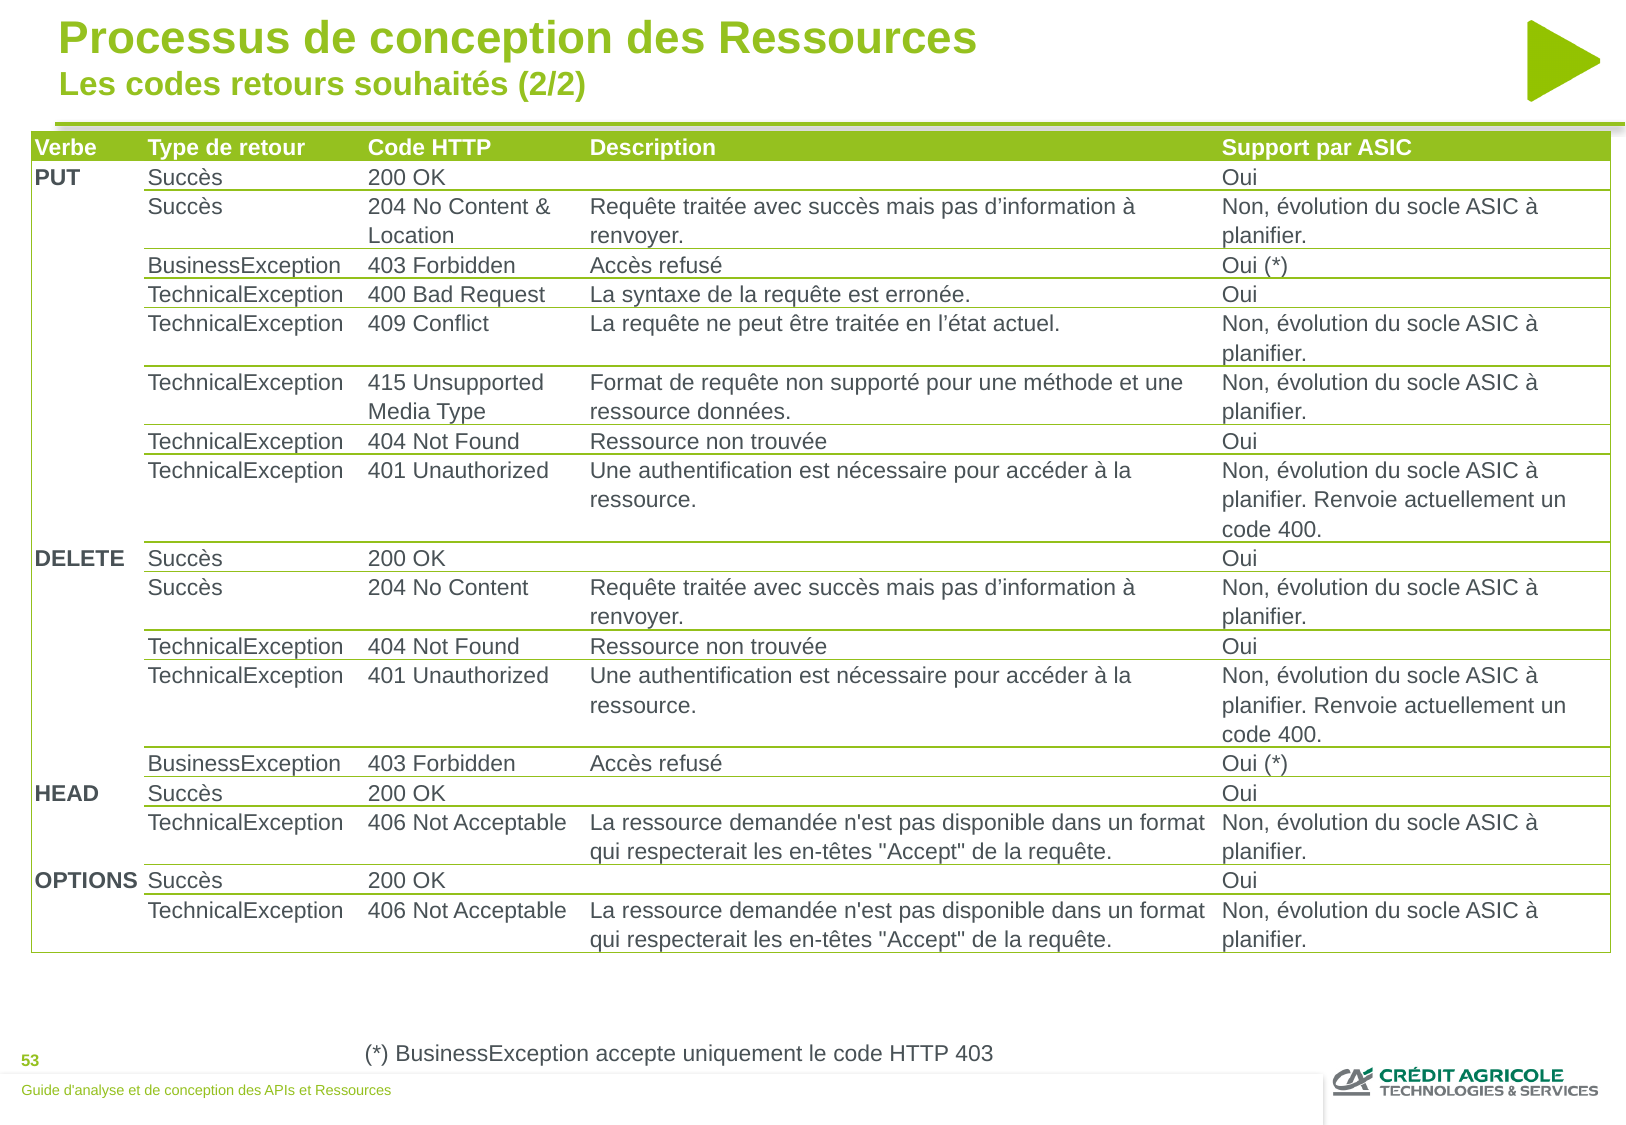

Processus de conception des Ressources
Les codes retours souhaités (2/2)
| Verbe | Type de retour | Code HTTP | Description | Support par ASIC |
| --- | --- | --- | --- | --- |
| PUT | Succès | 200 OK |  | Oui |
|  | Succès | 204 No Content & Location | Requête traitée avec succès mais pas d’information à renvoyer. | Non, évolution du socle ASIC à planifier. |
|  | BusinessException | 403 Forbidden | Accès refusé | Oui (\*) |
|  | TechnicalException | 400 Bad Request | La syntaxe de la requête est erronée. | Oui |
|  | TechnicalException | 409 Conflict | La requête ne peut être traitée en l’état actuel. | Non, évolution du socle ASIC à planifier. |
|  | TechnicalException | 415 Unsupported Media Type | Format de requête non supporté pour une méthode et une ressource données. | Non, évolution du socle ASIC à planifier. |
|  | TechnicalException | 404 Not Found | Ressource non trouvée | Oui |
|  | TechnicalException | 401 Unauthorized | Une authentification est nécessaire pour accéder à la ressource. | Non, évolution du socle ASIC à planifier. Renvoie actuellement un code 400. |
| DELETE | Succès | 200 OK |  | Oui |
|  | Succès | 204 No Content | Requête traitée avec succès mais pas d’information à renvoyer. | Non, évolution du socle ASIC à planifier. |
|  | TechnicalException | 404 Not Found | Ressource non trouvée | Oui |
|  | TechnicalException | 401 Unauthorized | Une authentification est nécessaire pour accéder à la ressource. | Non, évolution du socle ASIC à planifier. Renvoie actuellement un code 400. |
|  | BusinessException | 403 Forbidden | Accès refusé | Oui (\*) |
| HEAD | Succès | 200 OK |  | Oui |
|  | TechnicalException | 406 Not Acceptable | La ressource demandée n'est pas disponible dans un format qui respecterait les en-têtes "Accept" de la requête. | Non, évolution du socle ASIC à planifier. |
| OPTIONS | Succès | 200 OK |  | Oui |
|  | TechnicalException | 406 Not Acceptable | La ressource demandée n'est pas disponible dans un format qui respecterait les en-têtes "Accept" de la requête. | Non, évolution du socle ASIC à planifier. |
(*) BusinessException accepte uniquement le code HTTP 403

Guide d'analyse et de conception des APIs et Ressources